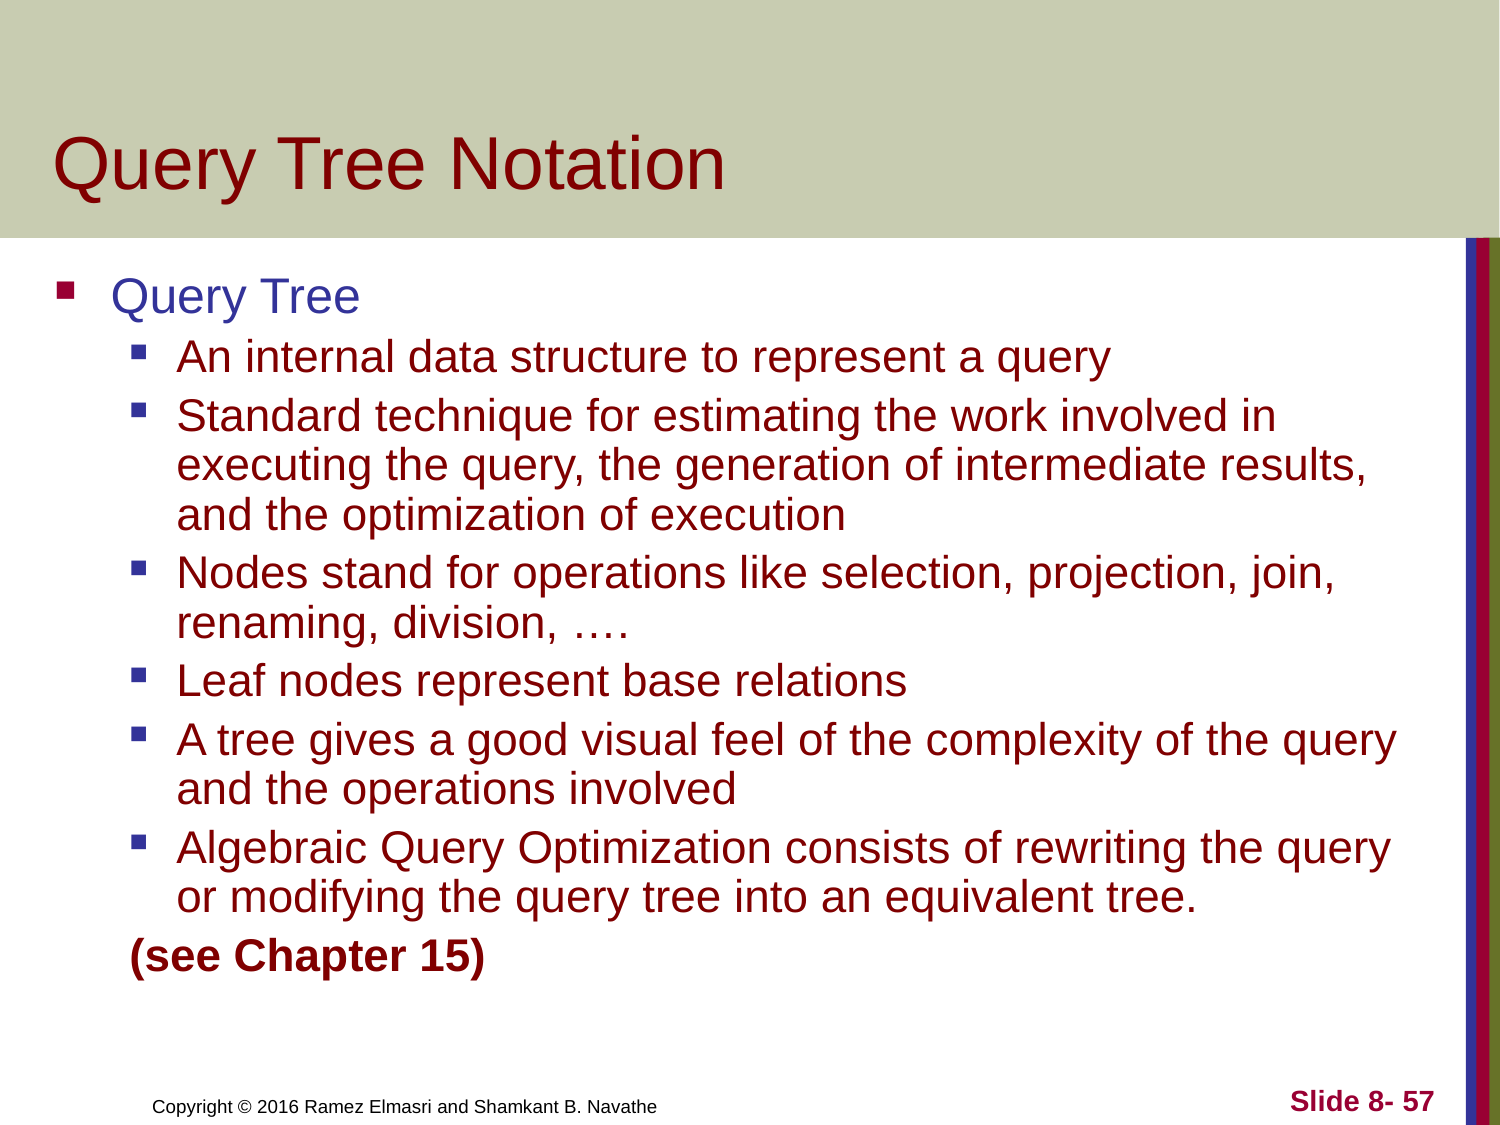

# Query Tree Notation
Query Tree
An internal data structure to represent a query
Standard technique for estimating the work involved in executing the query, the generation of intermediate results, and the optimization of execution
Nodes stand for operations like selection, projection, join, renaming, division, ….
Leaf nodes represent base relations
A tree gives a good visual feel of the complexity of the query and the operations involved
Algebraic Query Optimization consists of rewriting the query or modifying the query tree into an equivalent tree.
(see Chapter 15)
Slide 8- 57